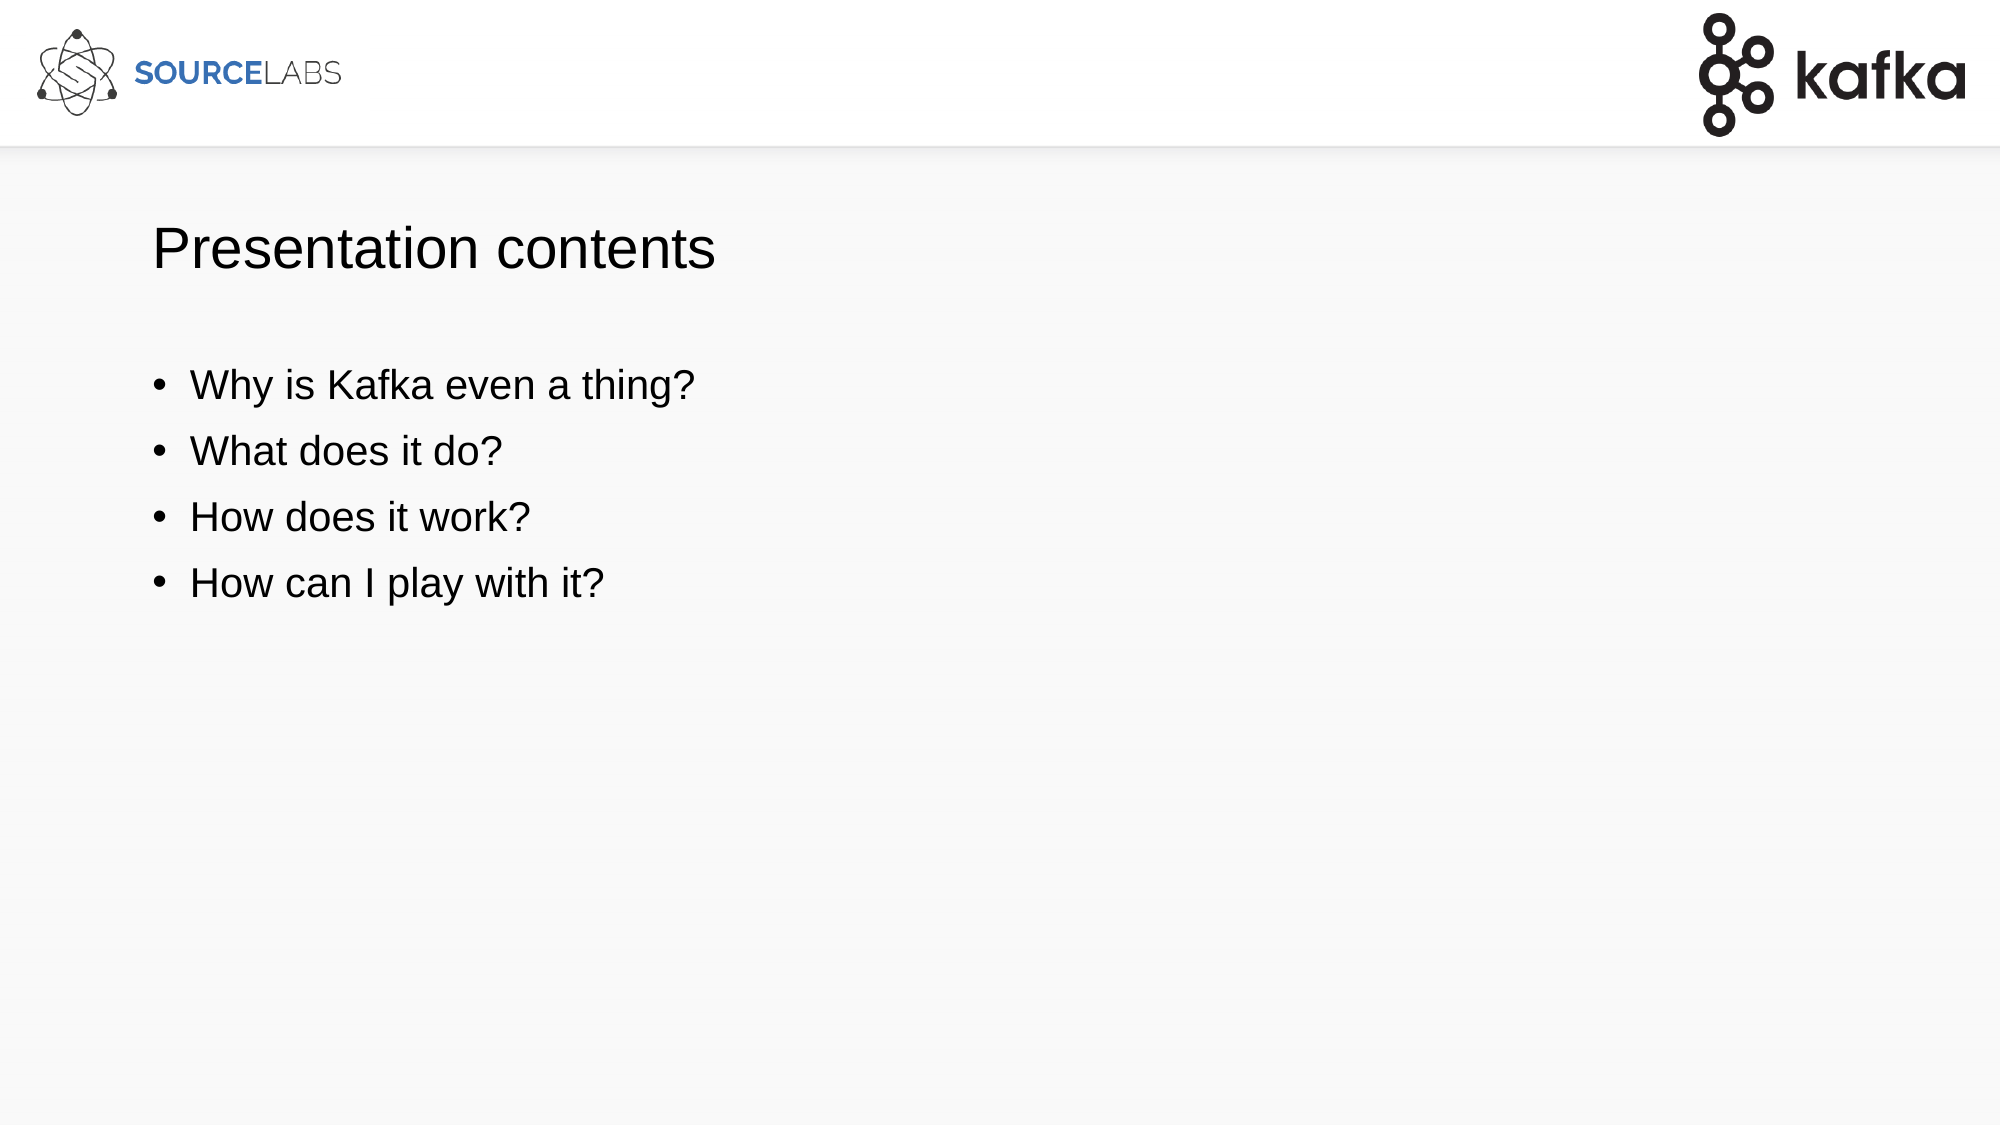

# Presentation contents
Why is Kafka even a thing?
What does it do?
How does it work?
How can I play with it?